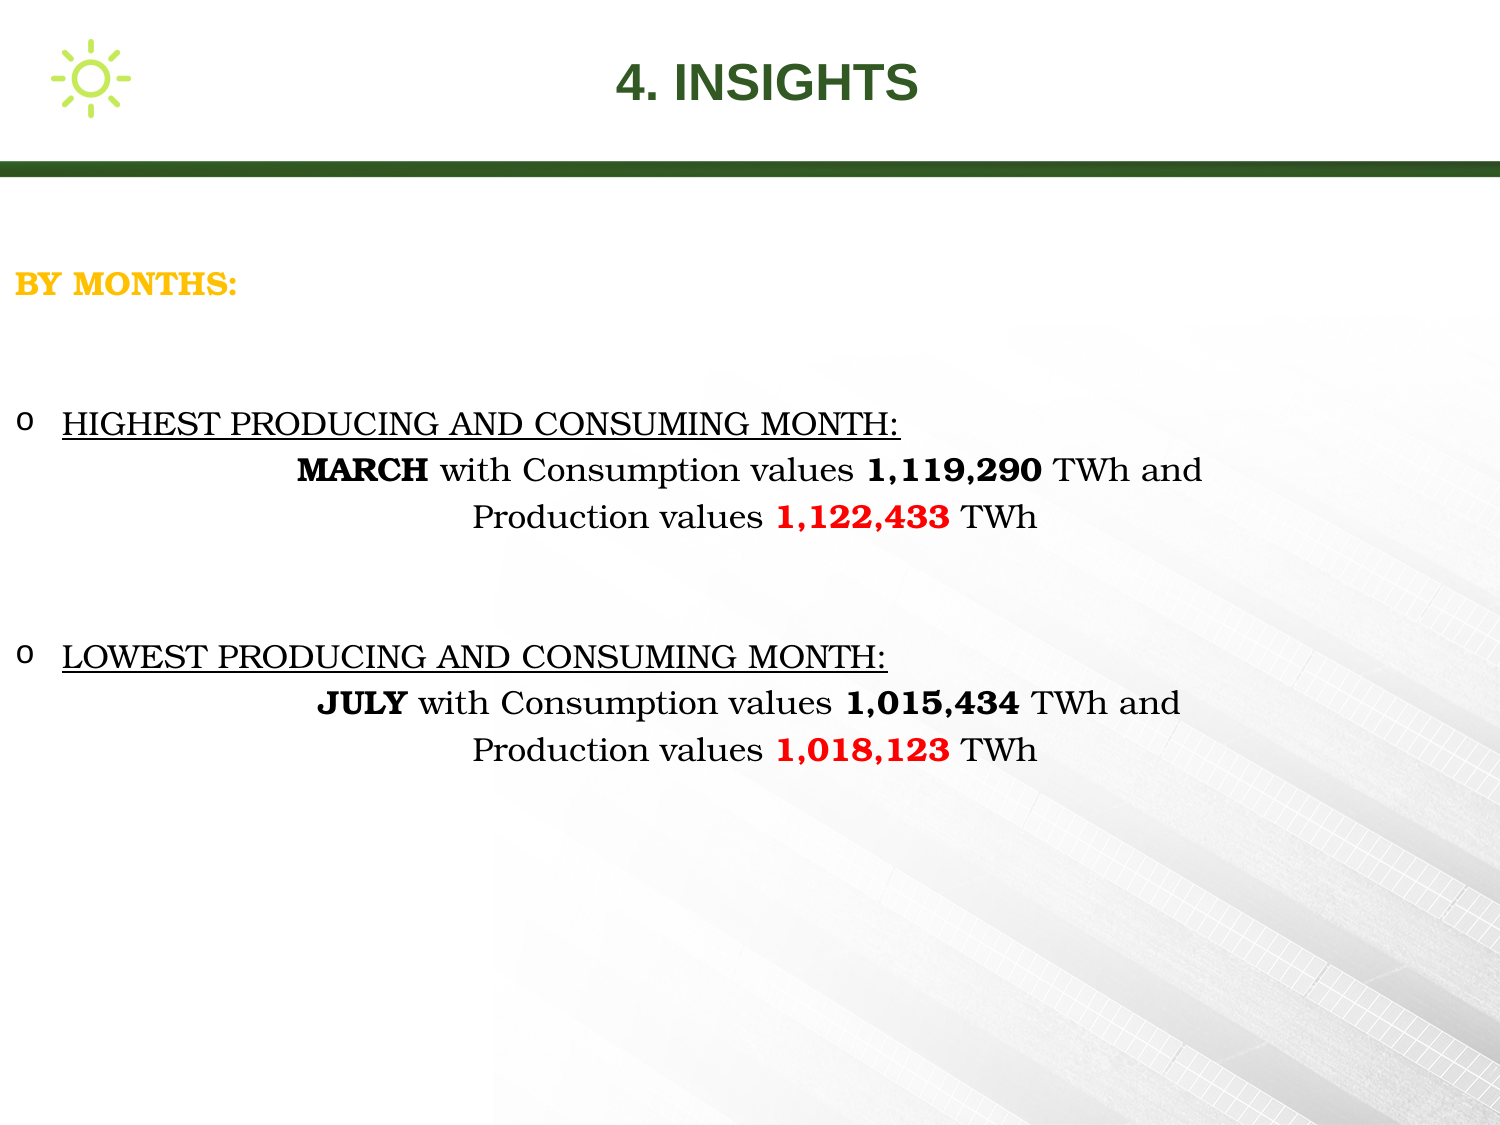

# 4. INSIGHTS

BY MONTHS:

HIGHEST PRODUCING AND CONSUMING MONTH:
MARCH with Consumption values 1,119,290 TWh and
 Production values 1,122,433 TWh

LOWEST PRODUCING AND CONSUMING MONTH:
JULY with Consumption values 1,015,434 TWh and
 Production values 1,018,123 TWh